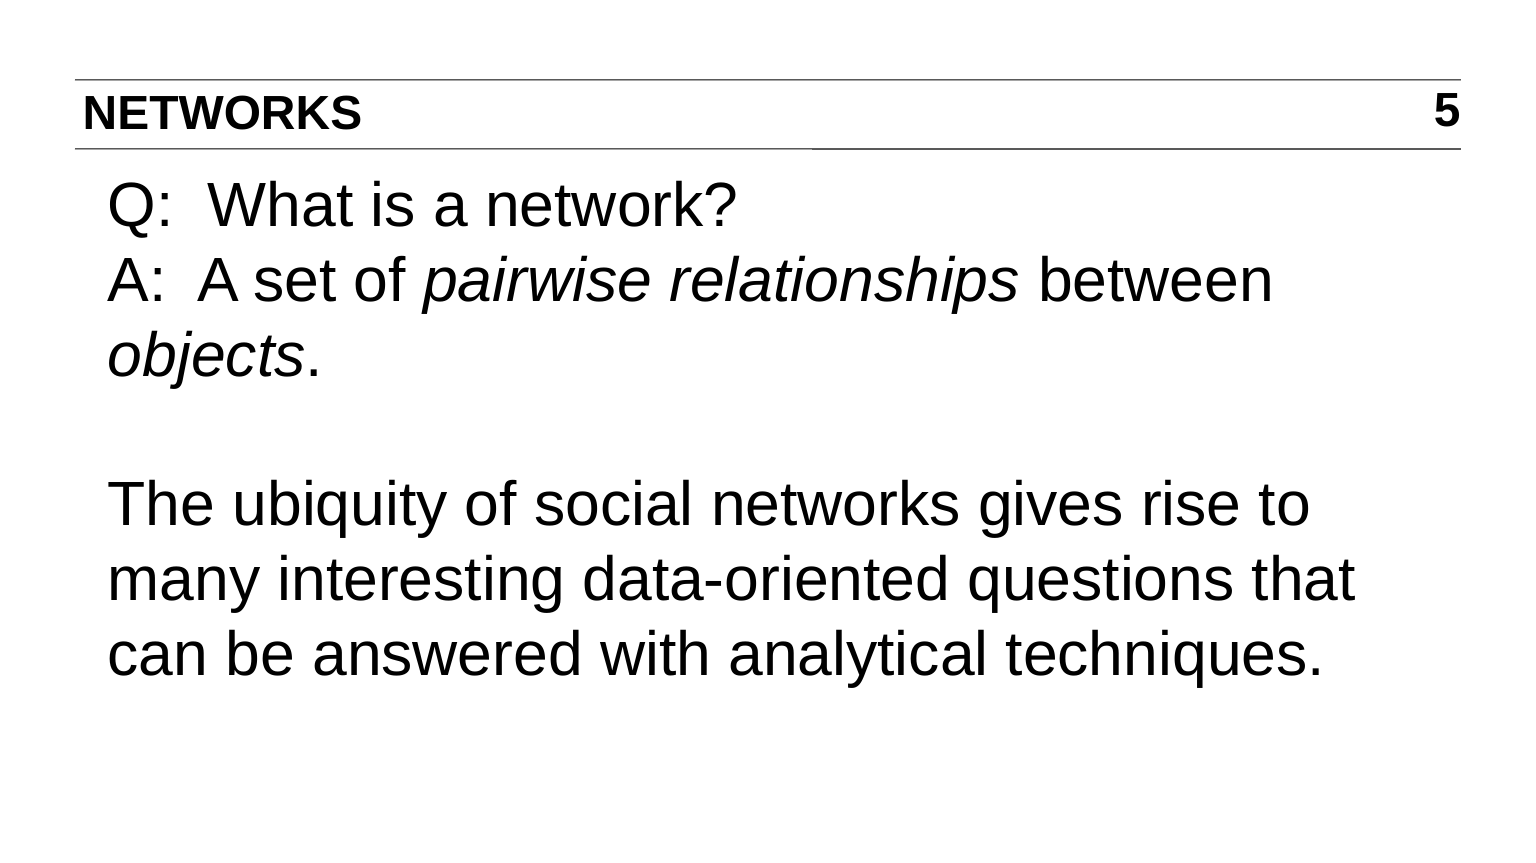

Networks
5
Q:  What is a network?
A:  A set of pairwise relationships between objects.

The ubiquity of social networks gives rise to many interesting data-oriented questions that can be answered with analytical techniques.